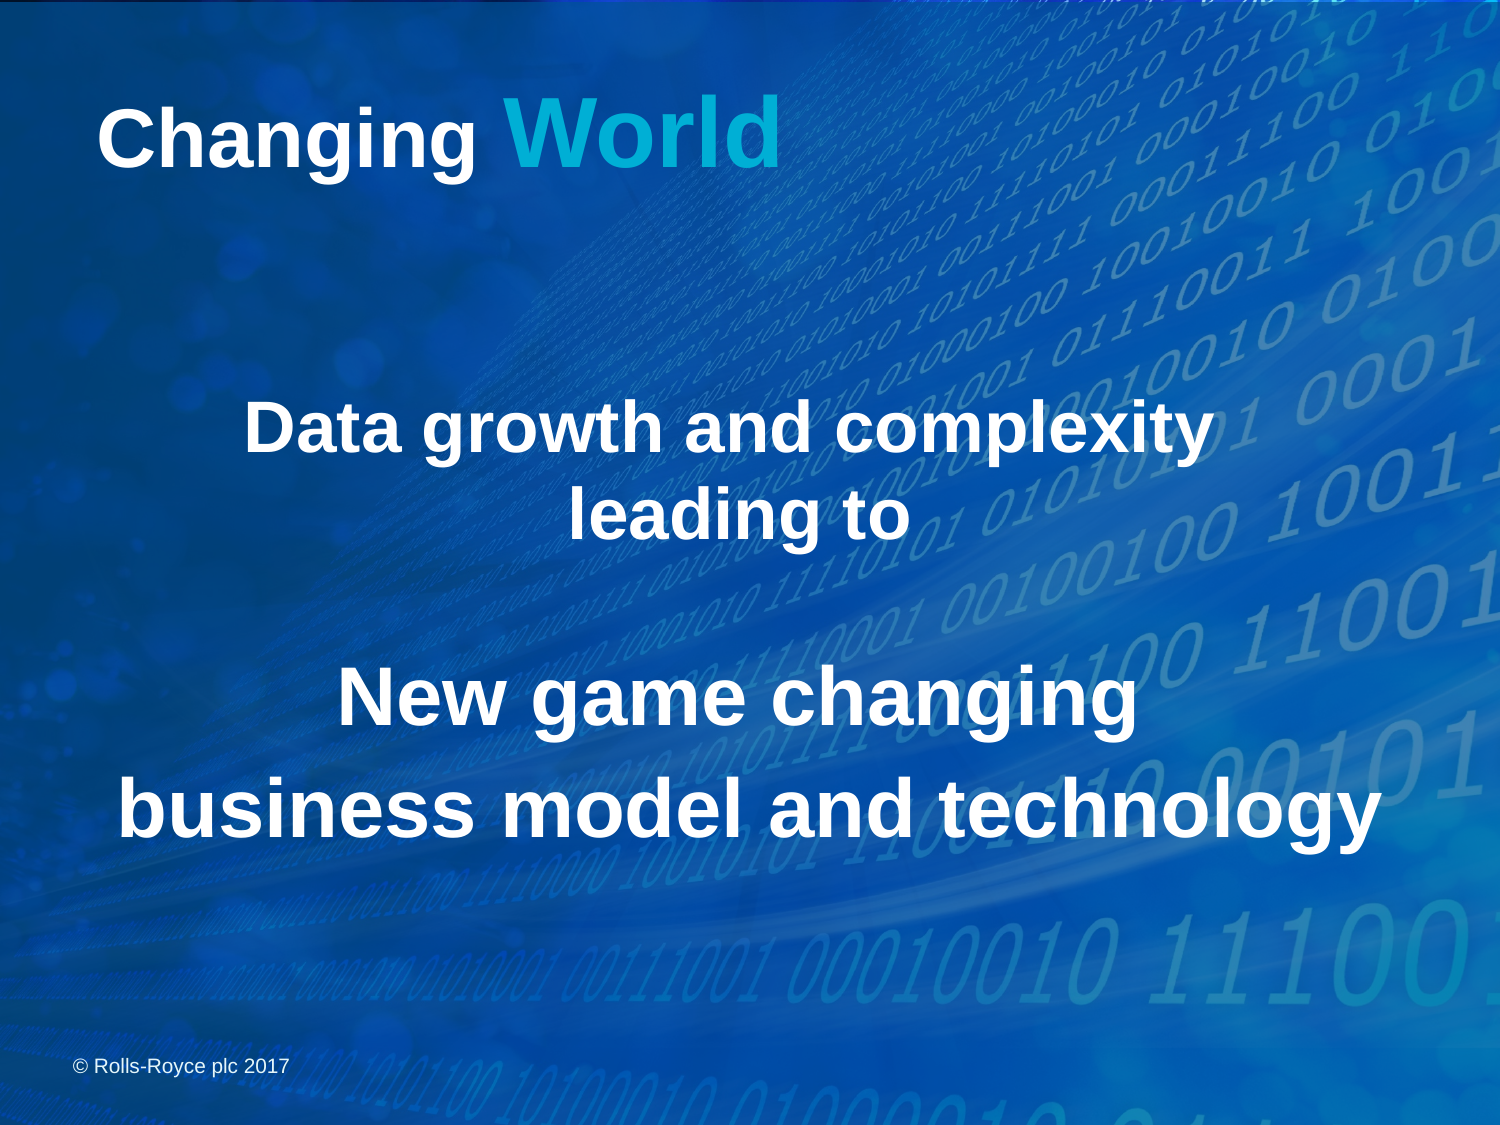

Data growth and complexity
leading to

New game changing

business model and technology
Changing World